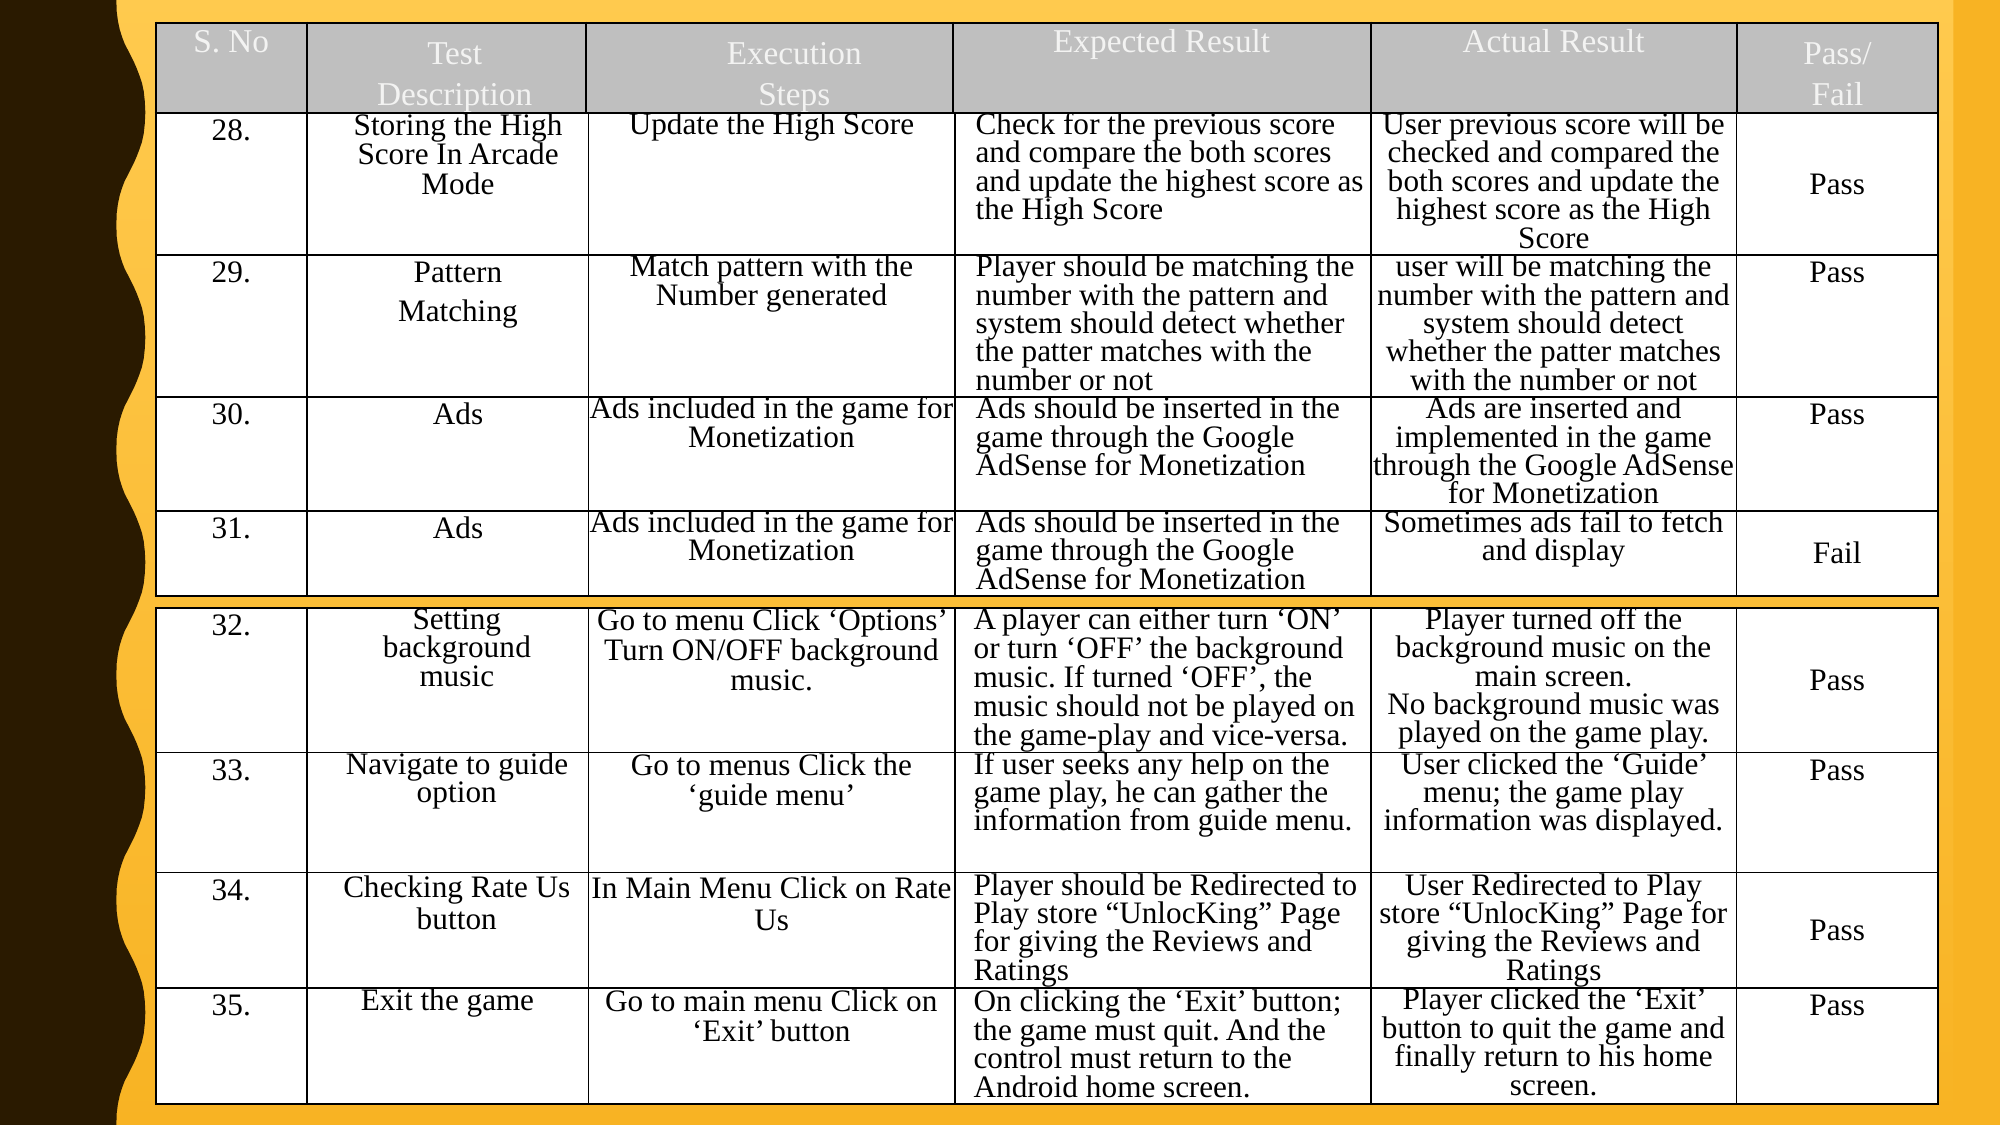

| S. No | Test Description | Execution Steps | Expected Result | Actual Result | Pass/ Fail |
| --- | --- | --- | --- | --- | --- |
| 28. | Storing the High Score In Arcade Mode | Update the High Score | Check for the previous score and compare the both scores and update the highest score as the High Score | User previous score will be checked and compared the both scores and update the highest score as the High Score | Pass |
| --- | --- | --- | --- | --- | --- |
| 29. | Pattern Matching | Match pattern with the Number generated | Player should be matching the number with the pattern and system should detect whether the patter matches with the number or not | user will be matching the number with the pattern and system should detect whether the patter matches with the number or not | Pass |
| 30. | Ads | Ads included in the game for Monetization | Ads should be inserted in the game through the Google AdSense for Monetization | Ads are inserted and implemented in the game through the Google AdSense for Monetization | Pass |
| 31. | Ads | Ads included in the game for Monetization | Ads should be inserted in the game through the Google AdSense for Monetization | Sometimes ads fail to fetch and display | Fail |
| 32. | Setting background music | Go to menu Click ‘Options’ Turn ON/OFF background music. | A player can either turn ‘ON’ or turn ‘OFF’ the background music. If turned ‘OFF’, the music should not be played on the game-play and vice-versa. | Player turned off the background music on the main screen. No background music was played on the game play. | Pass |
| --- | --- | --- | --- | --- | --- |
| 33. | Navigate to guide option | Go to menus Click the ‘guide menu’ | If user seeks any help on the game play, he can gather the information from guide menu. | User clicked the ‘Guide’ menu; the game play information was displayed. | Pass |
| 34. | Checking Rate Us button | In Main Menu Click on Rate Us | Player should be Redirected to Play store “UnlocKing” Page for giving the Reviews and Ratings | User Redirected to Play store “UnlocKing” Page for giving the Reviews and Ratings | Pass |
| 35. | Exit the game | Go to main menu Click on ‘Exit’ button | On clicking the ‘Exit’ button; the game must quit. And the control must return to the Android home screen. | Player clicked the ‘Exit’ button to quit the game and finally return to his home screen. | Pass |